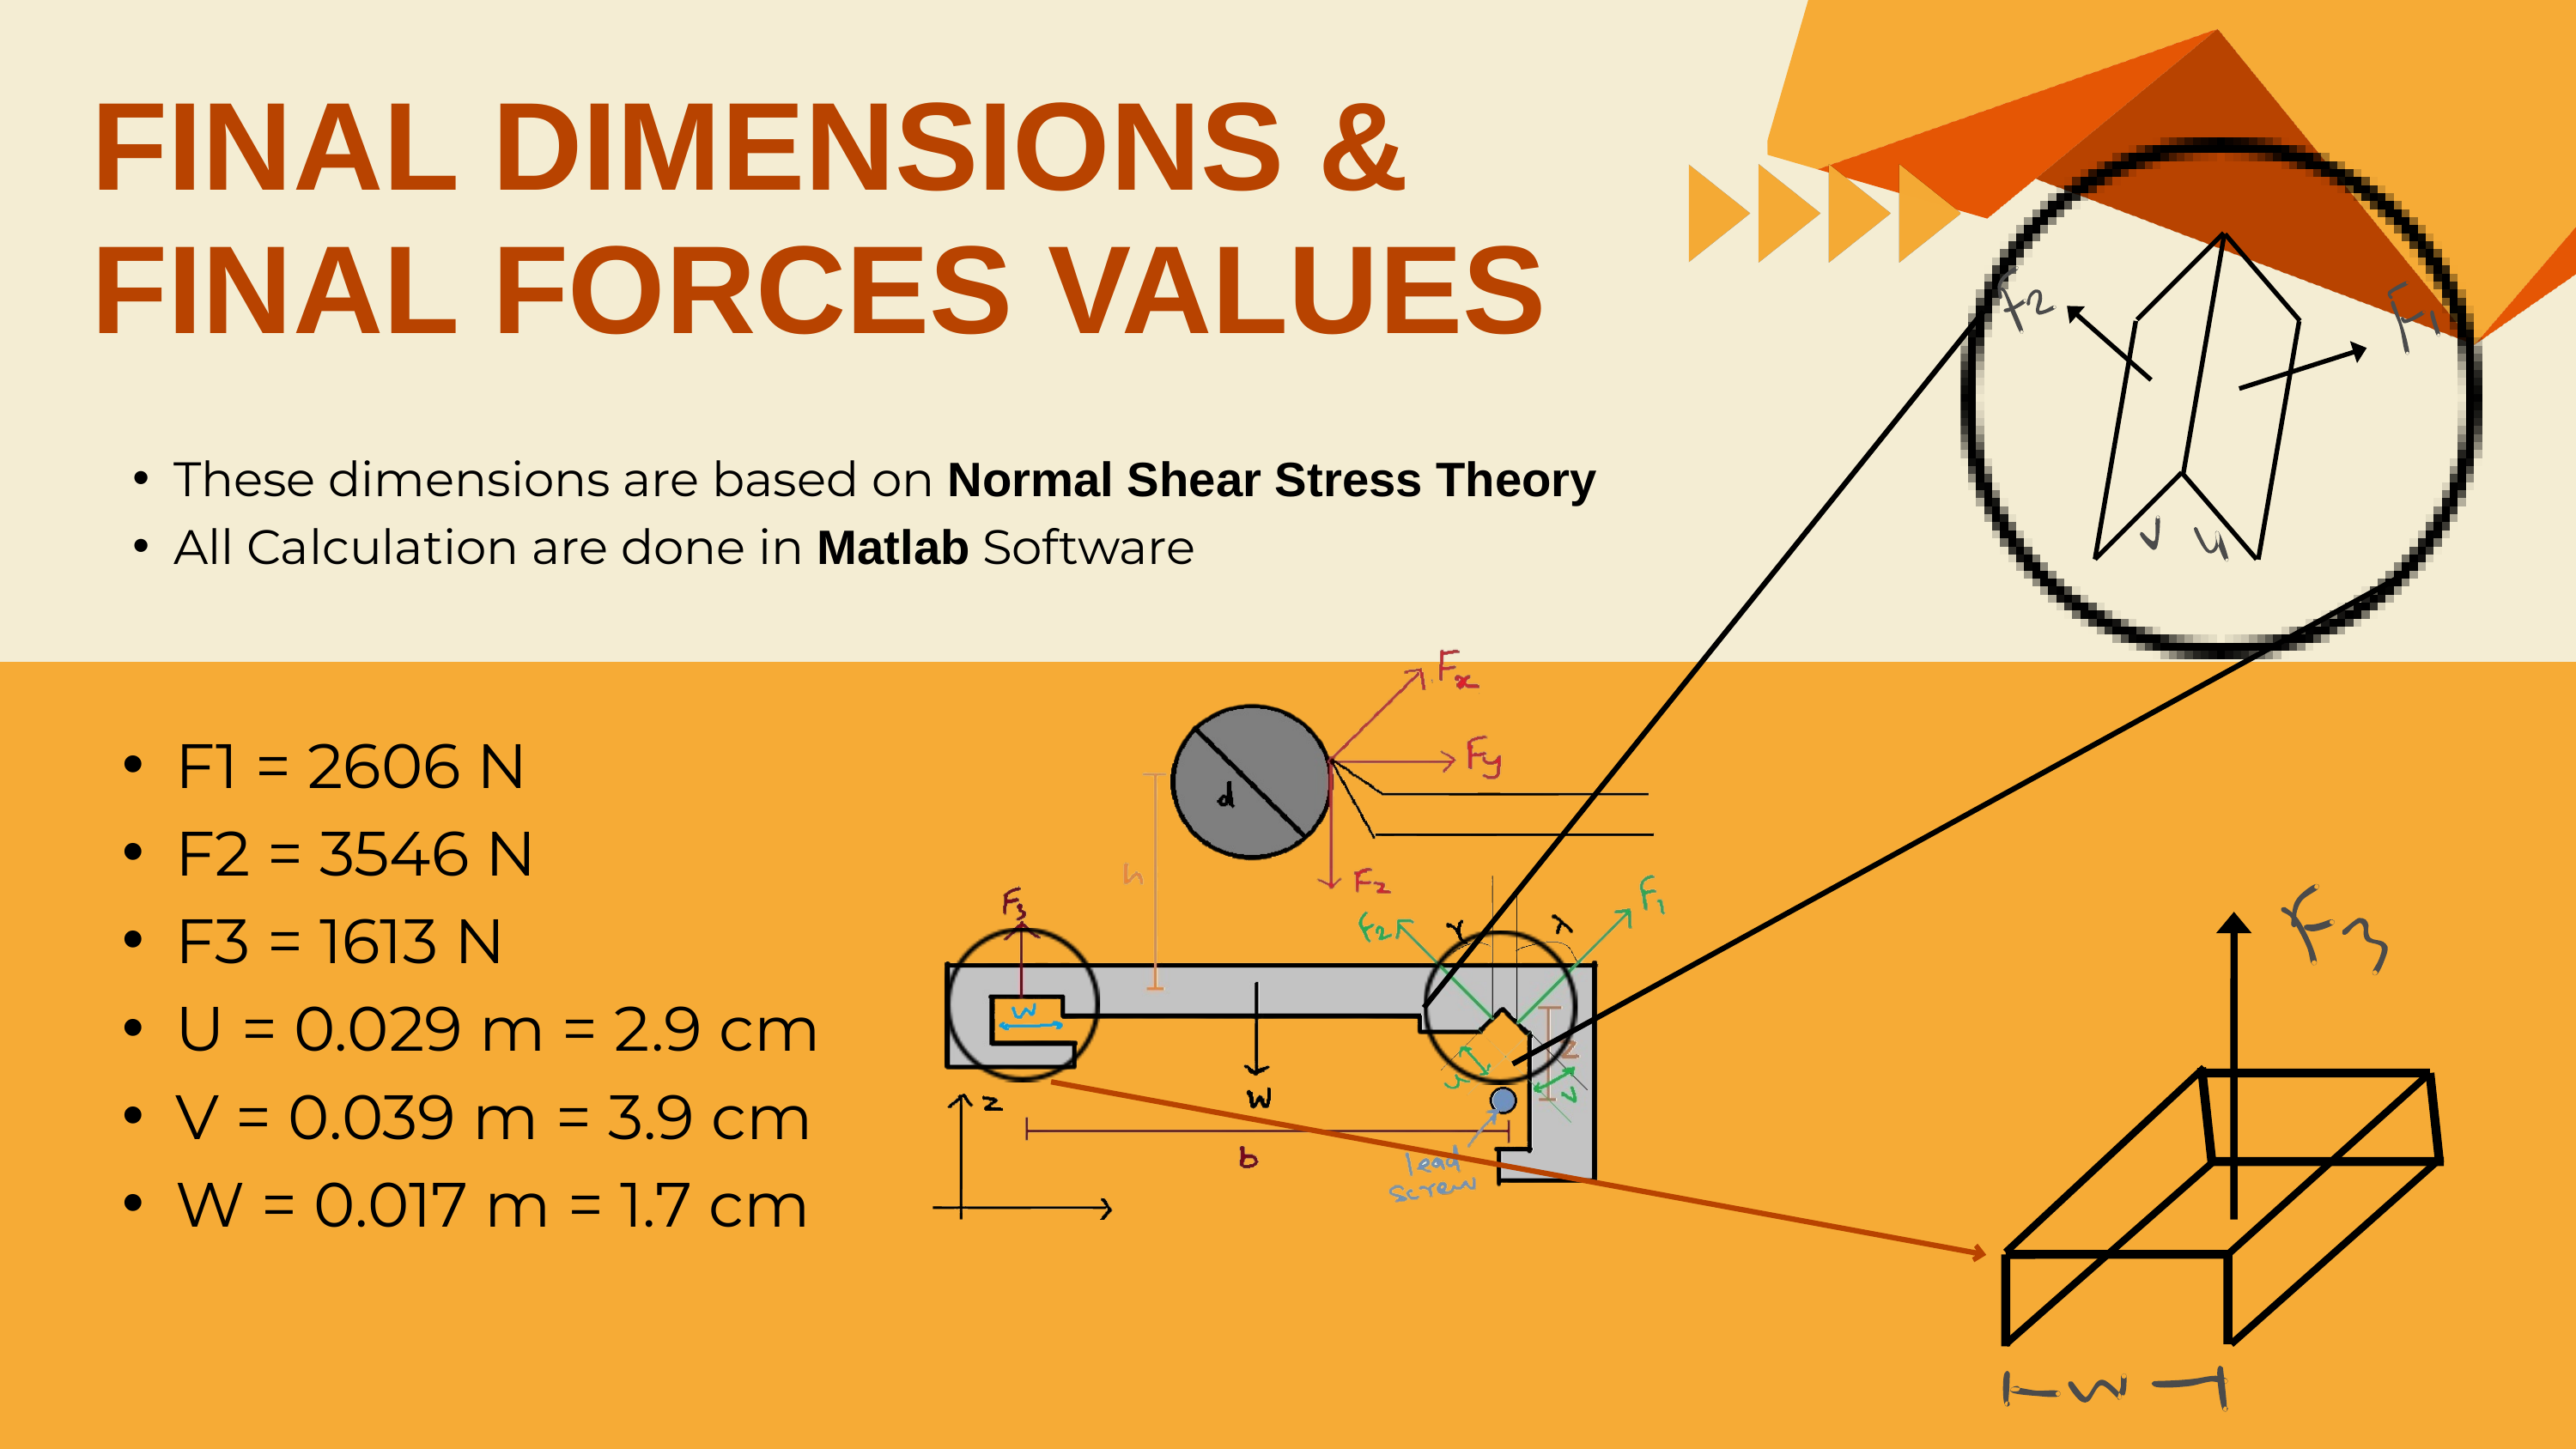

FINAL DIMENSIONS &
FINAL FORCES VALUES

These dimensions are based on Normal Shear Stress Theory
All Calculation are done in Matlab Software

F1 = 2606 N
F2 = 3546 N
F3 = 1613 N
U = 0.029 m = 2.9 cm
V = 0.039 m = 3.9 cm
W = 0.017 m = 1.7 cm